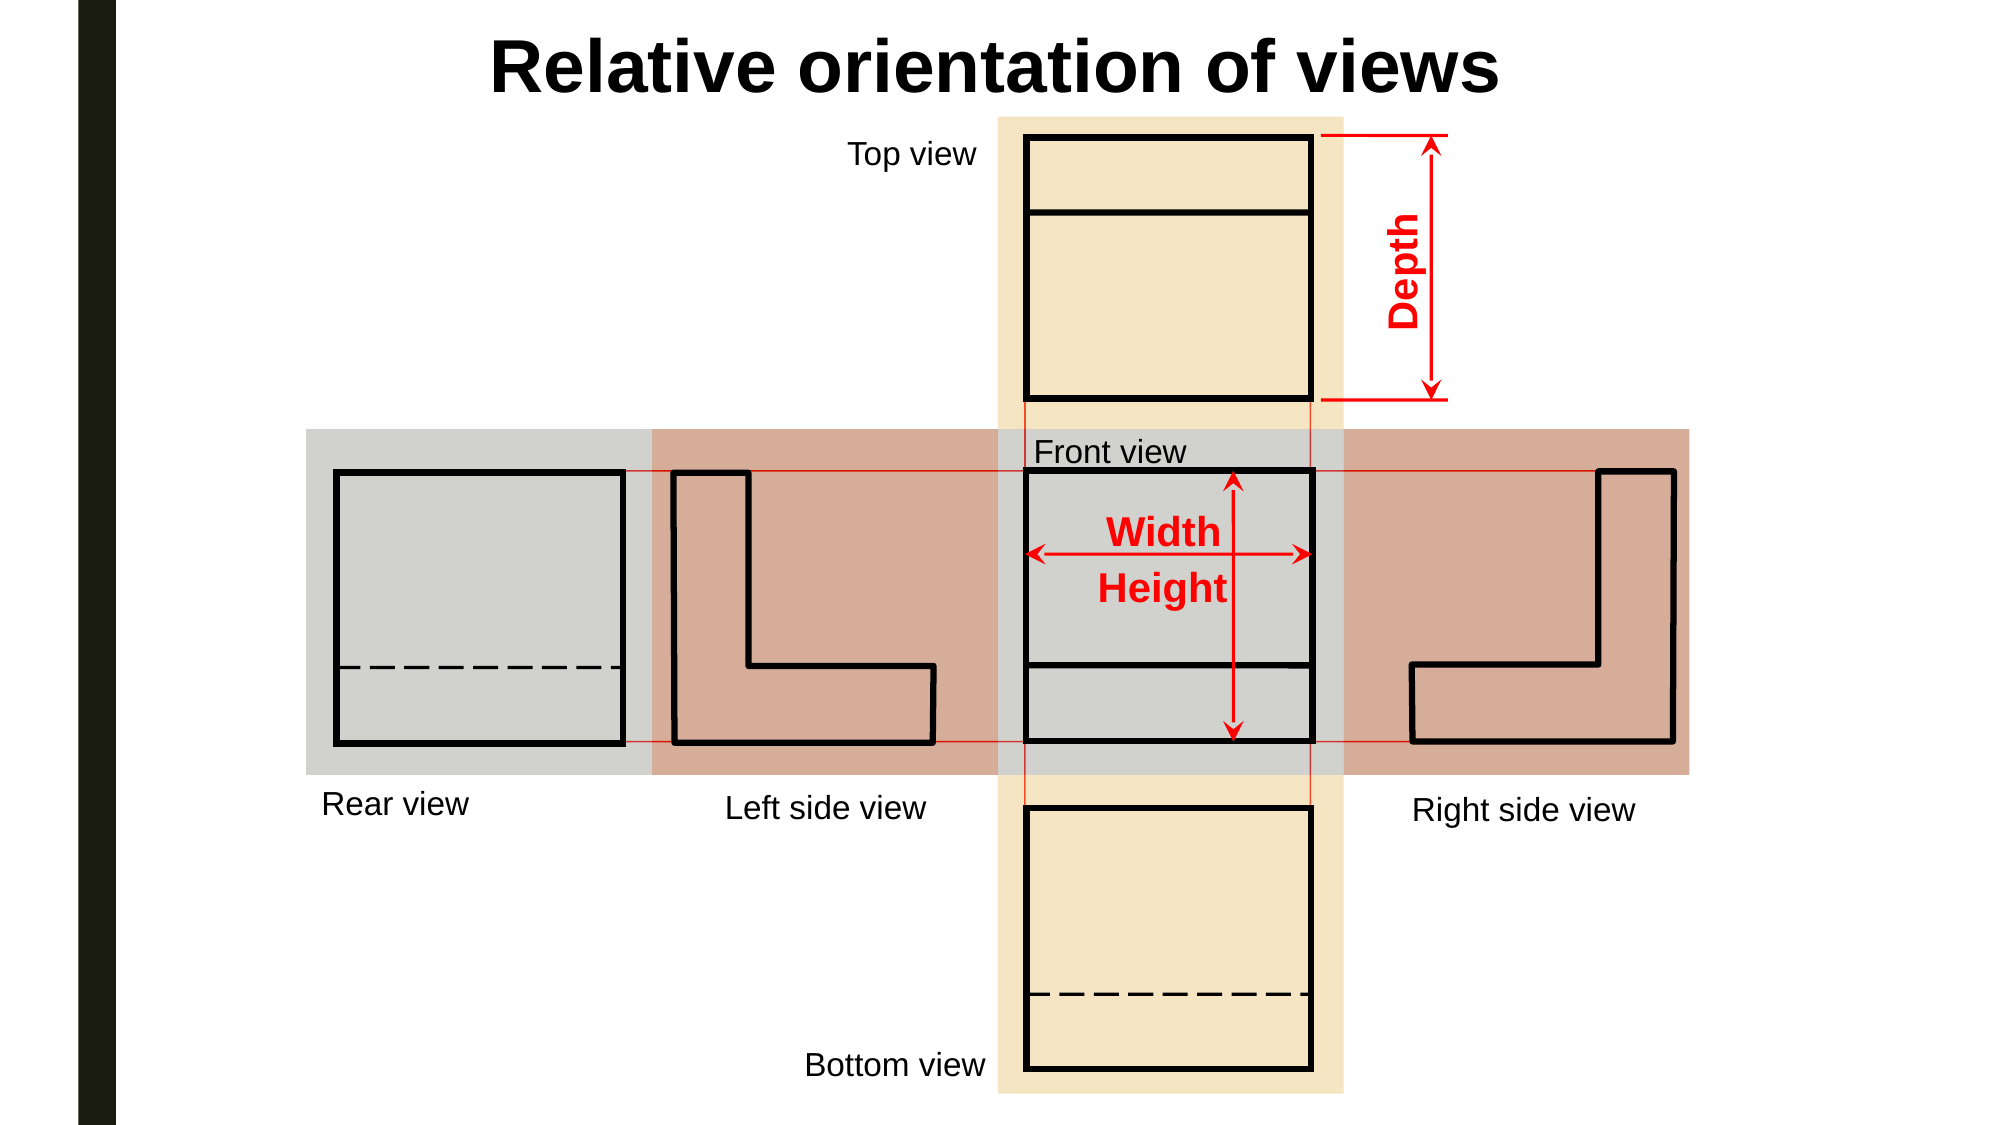

Relative orientation of views

Top view

Depth

Front view

Height

Width

Rear view

Left side view
Right side view

Bottom view